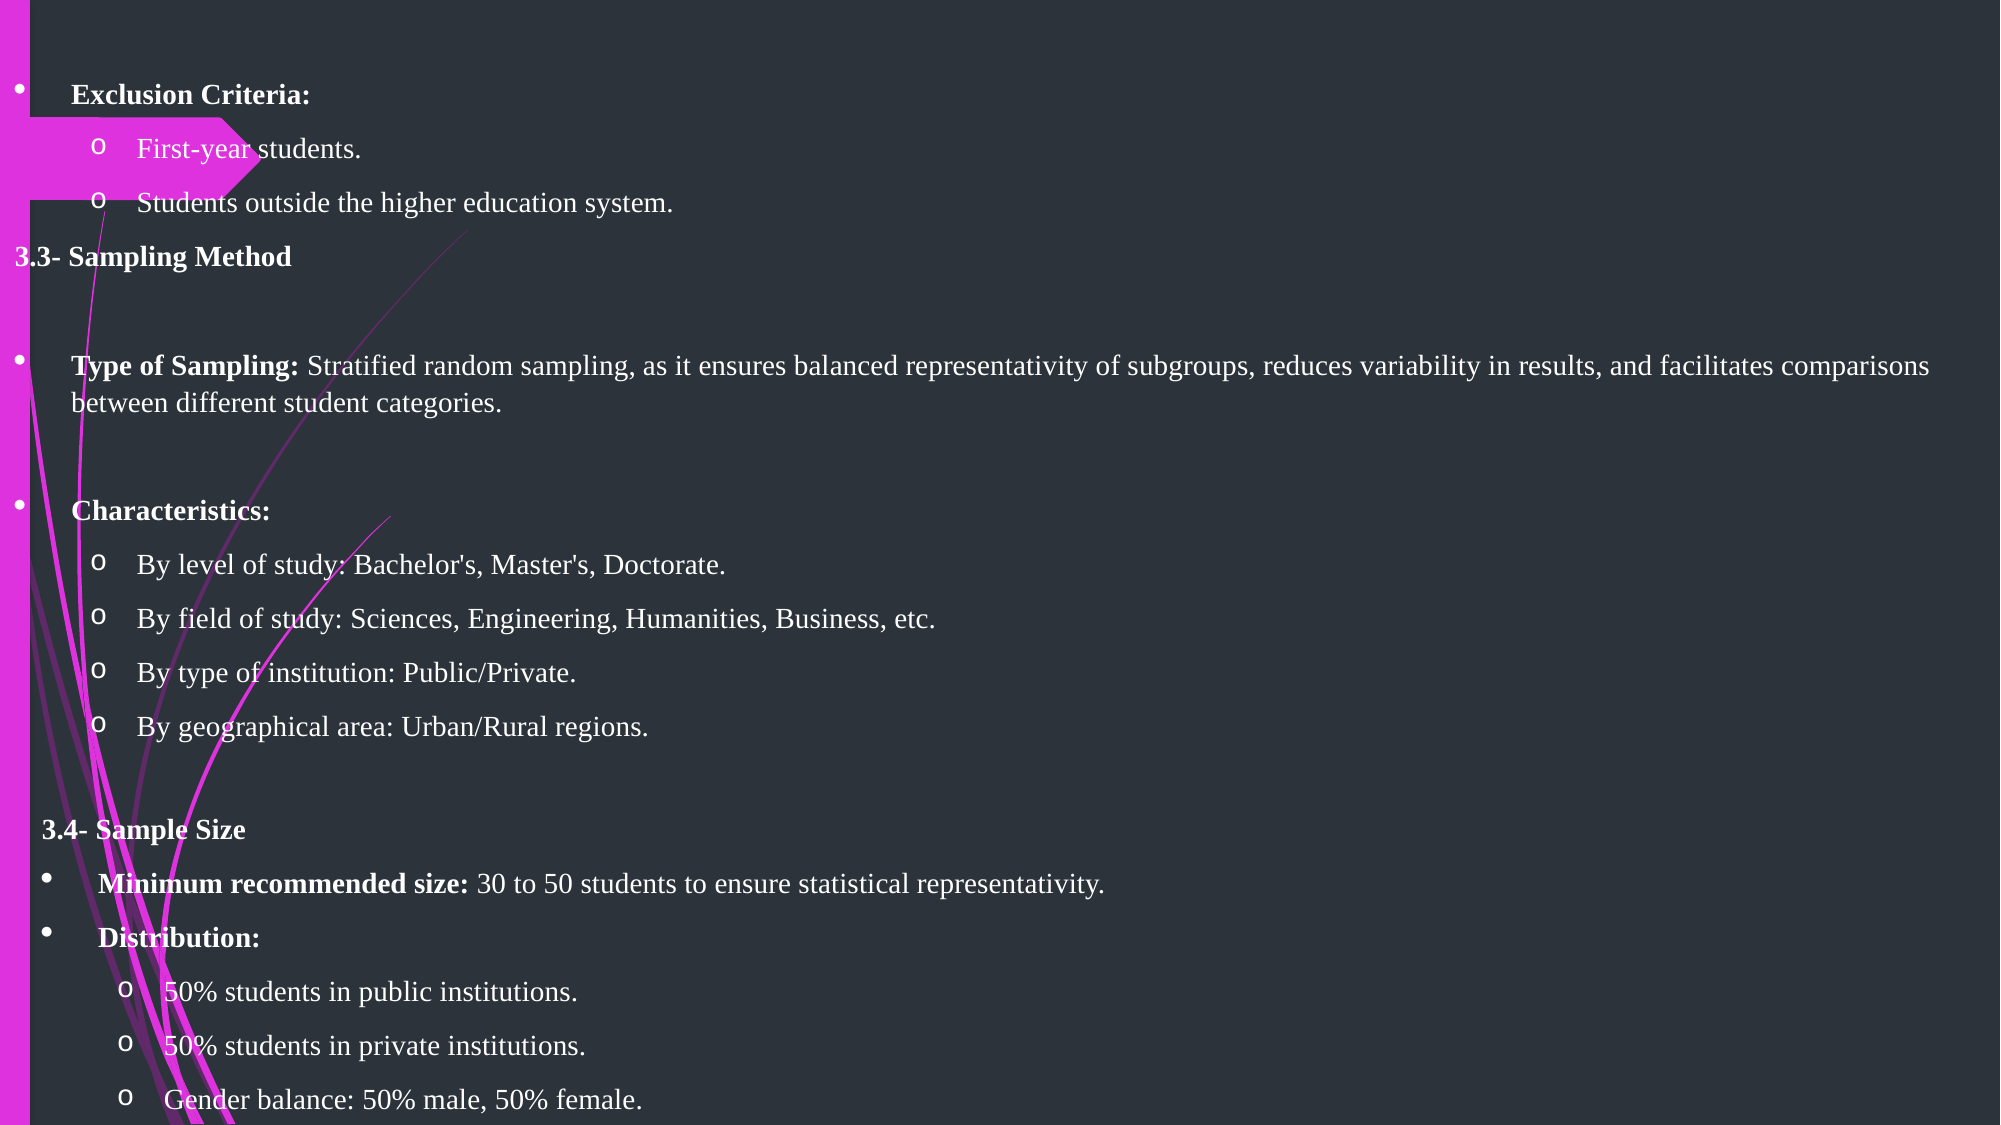

Exclusion Criteria:
First-year students.
Students outside the higher education system.
3.3- Sampling Method

Type of Sampling: Stratified random sampling, as it ensures balanced representativity of subgroups, reduces variability in results, and facilitates comparisons between different student categories.

Characteristics:
By level of study: Bachelor's, Master's, Doctorate.
By field of study: Sciences, Engineering, Humanities, Business, etc.
By type of institution: Public/Private.
By geographical area: Urban/Rural regions.

3.4- Sample Size
Minimum recommended size: 30 to 50 students to ensure statistical representativity.
Distribution:
50% students in public institutions.
50% students in private institutions.
Gender balance: 50% male, 50% female.